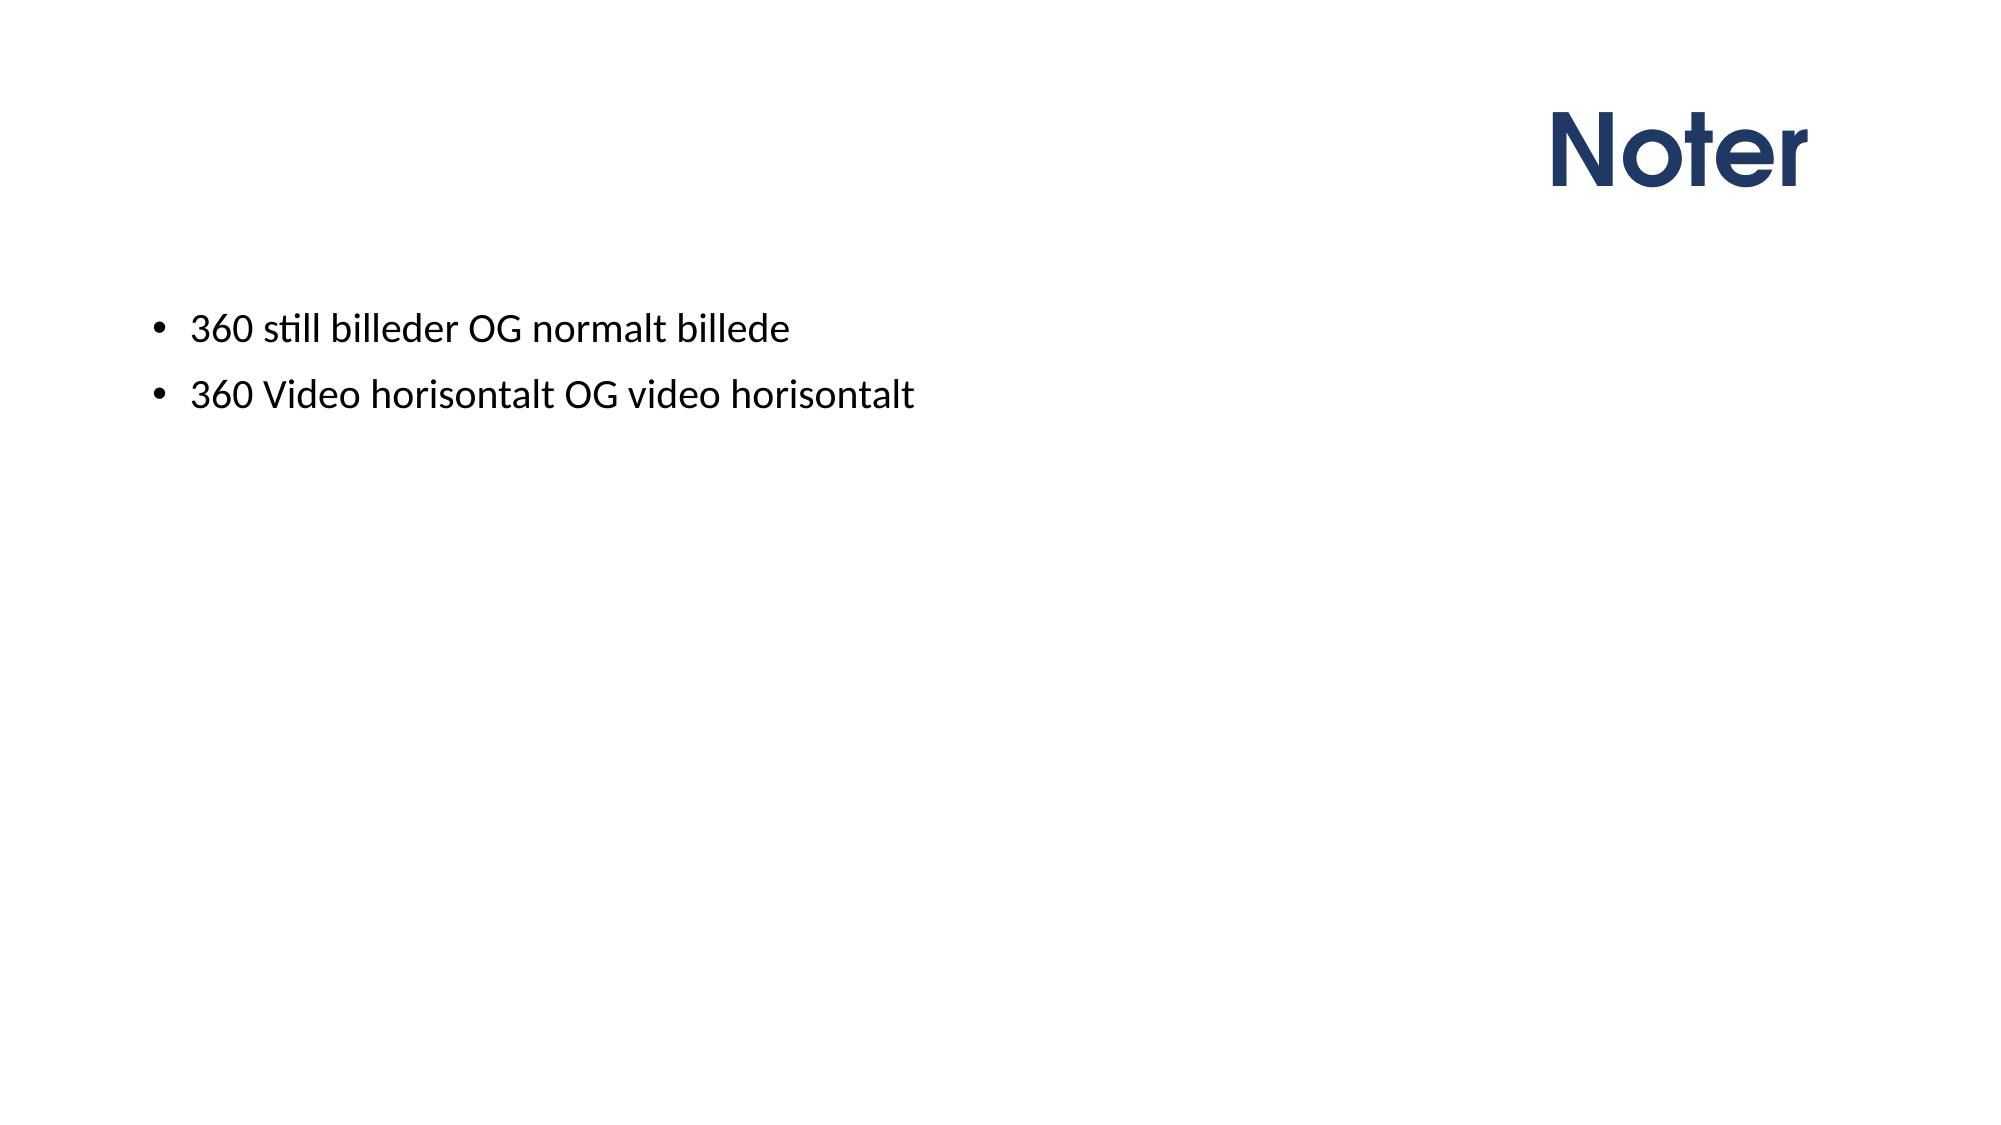

Noter
360 still billeder OG normalt billede
360 Video horisontalt OG video horisontalt